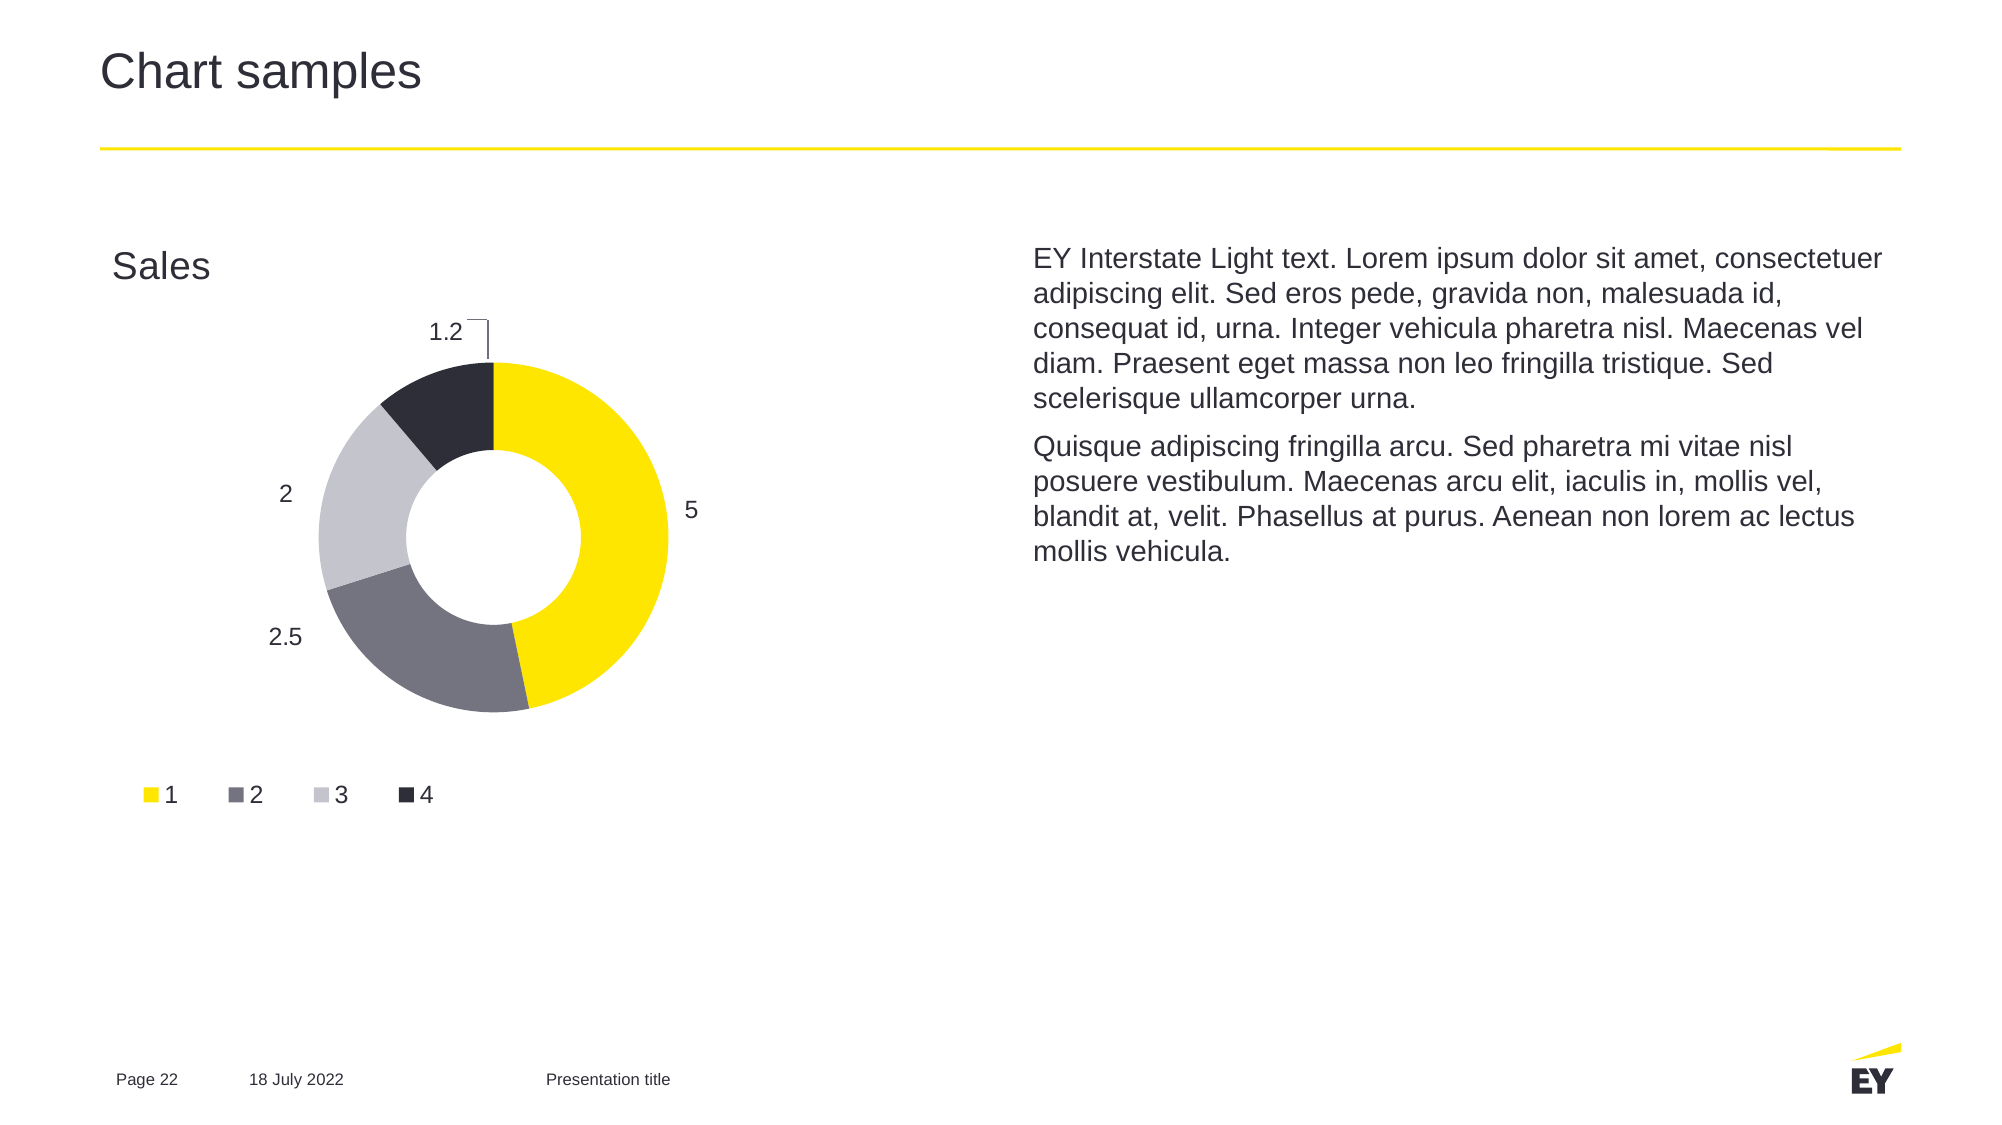

# Chart samples

### Chart: Sales

| Category |  |
|---|---|
EY Interstate Light text. Lorem ipsum dolor sit amet, consectetuer adipiscing elit. Sed eros pede, gravida non, malesuada id, consequat id, urna. Integer vehicula pharetra nisl. Maecenas vel diam. Praesent eget massa non leo fringilla tristique. Sed scelerisque ullamcorper urna.
Quisque adipiscing fringilla arcu. Sed pharetra mi vitae nisl posuere vestibulum. Maecenas arcu elit, iaculis in, mollis vel, blandit at, velit. Phasellus at purus. Aenean non lorem ac lectus mollis vehicula.

Page 22
18 July 2022
Presentation title